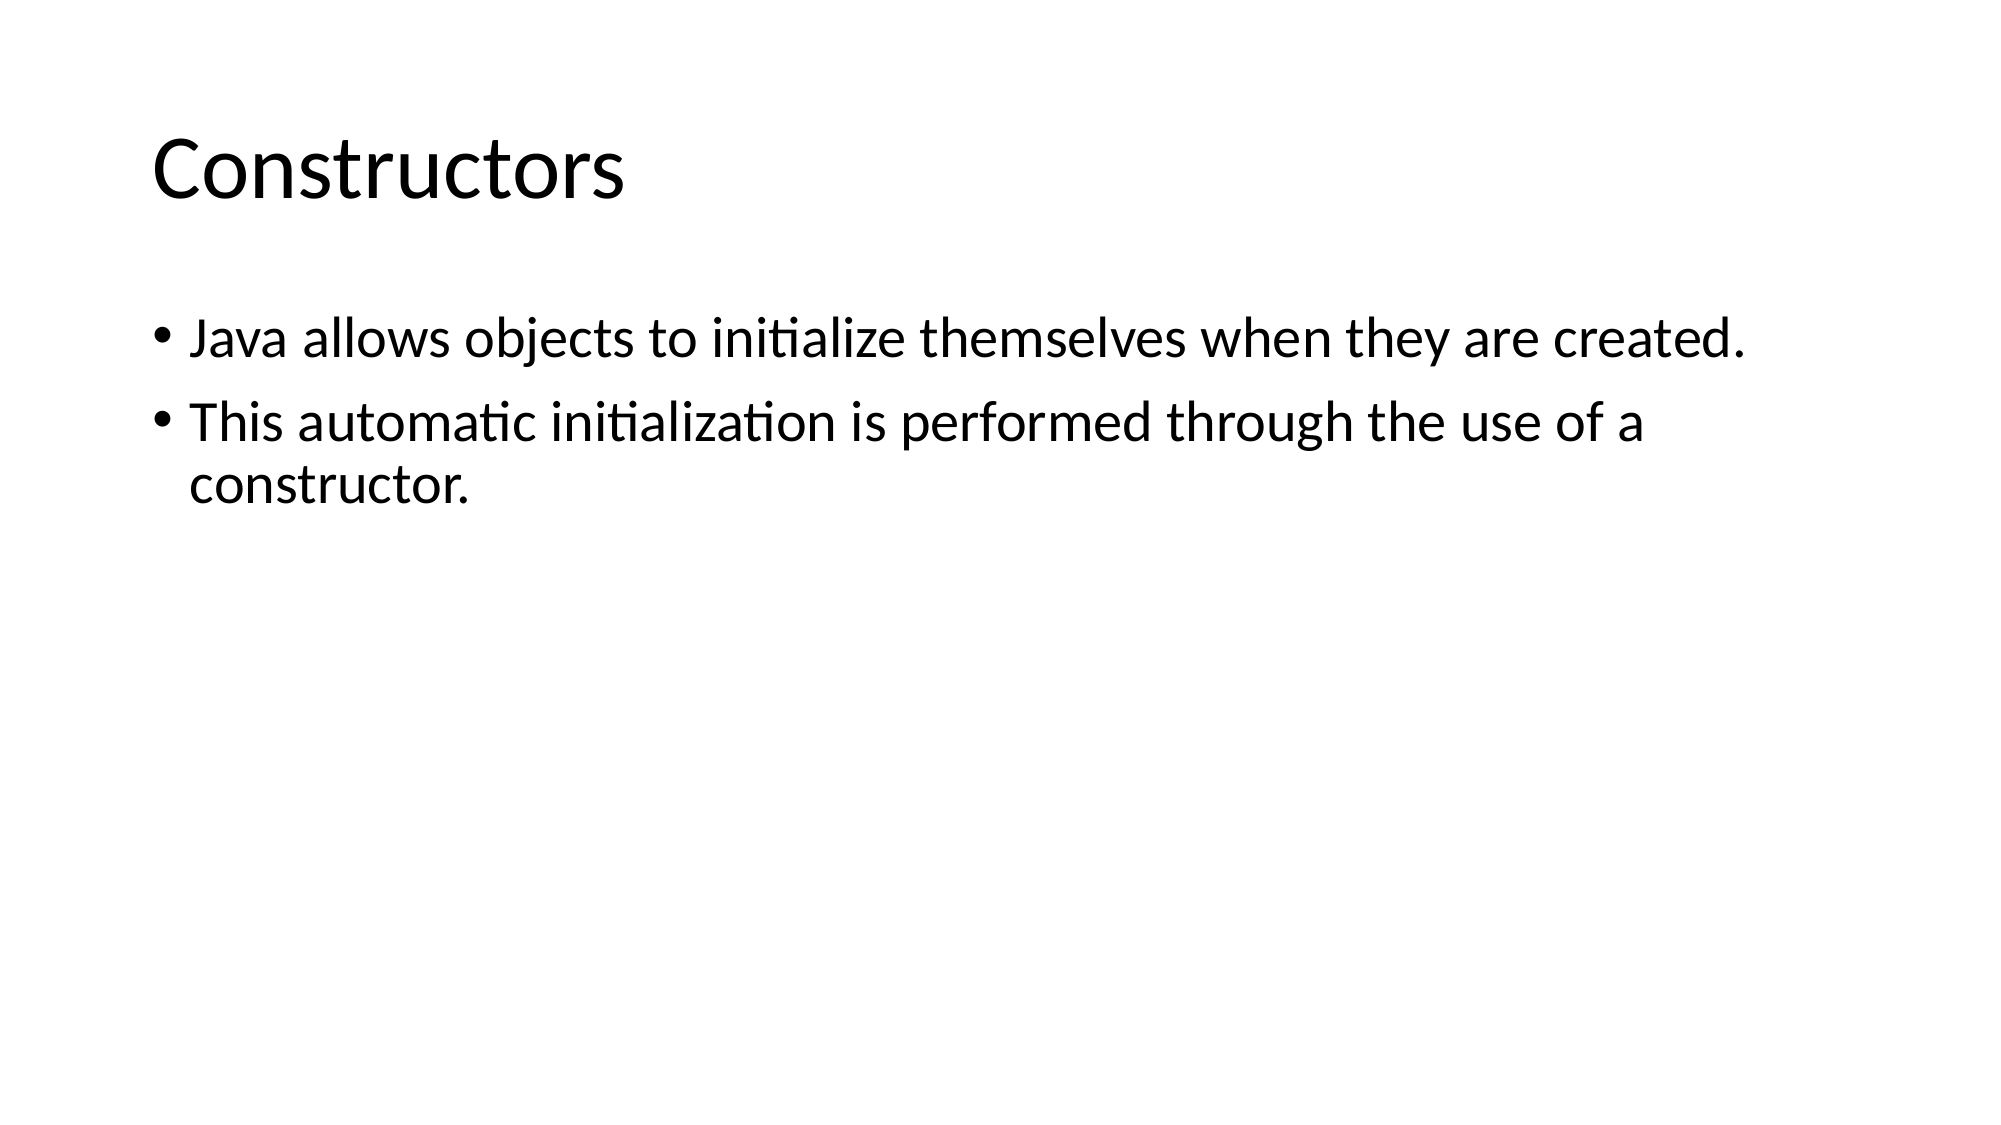

# Constructors
Java allows objects to initialize themselves when they are created.
This automatic initialization is performed through the use of a constructor.